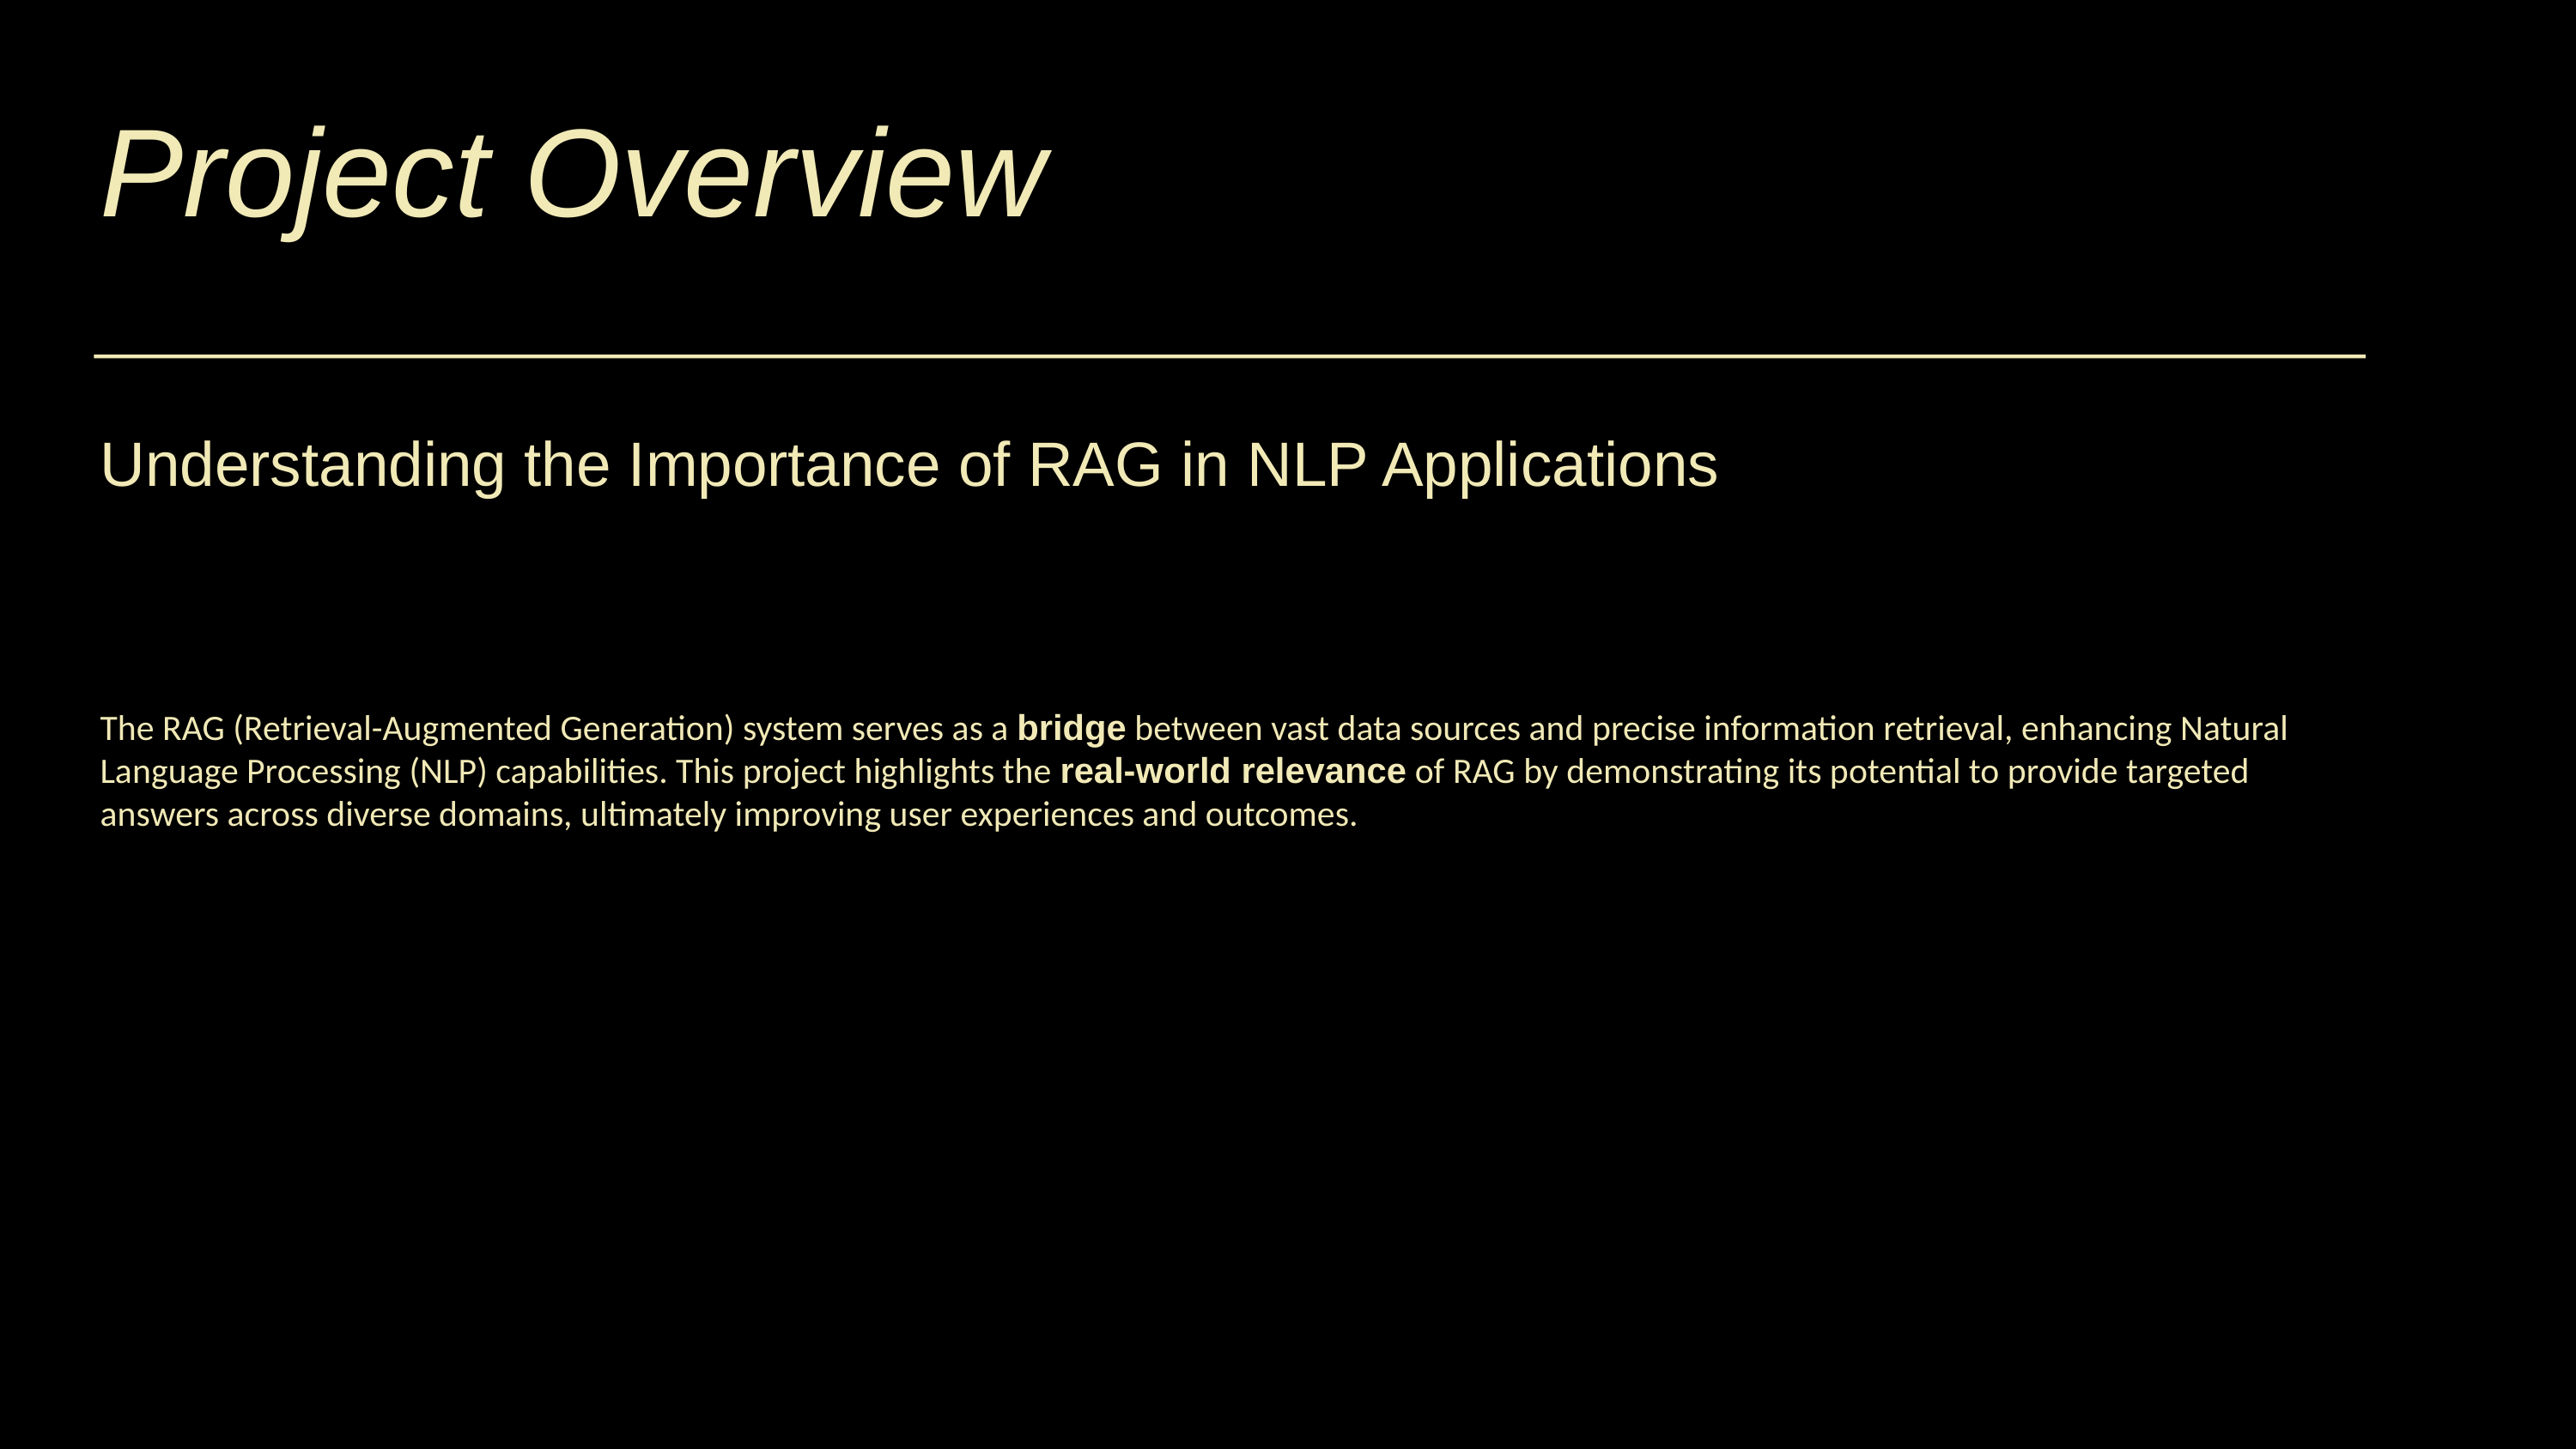

Project Overview

Understanding the Importance of RAG in NLP Applications
The RAG (Retrieval-Augmented Generation) system serves as a bridge between vast data sources and precise information retrieval, enhancing Natural Language Processing (NLP) capabilities. This project highlights the real-world relevance of RAG by demonstrating its potential to provide targeted answers across diverse domains, ultimately improving user experiences and outcomes.